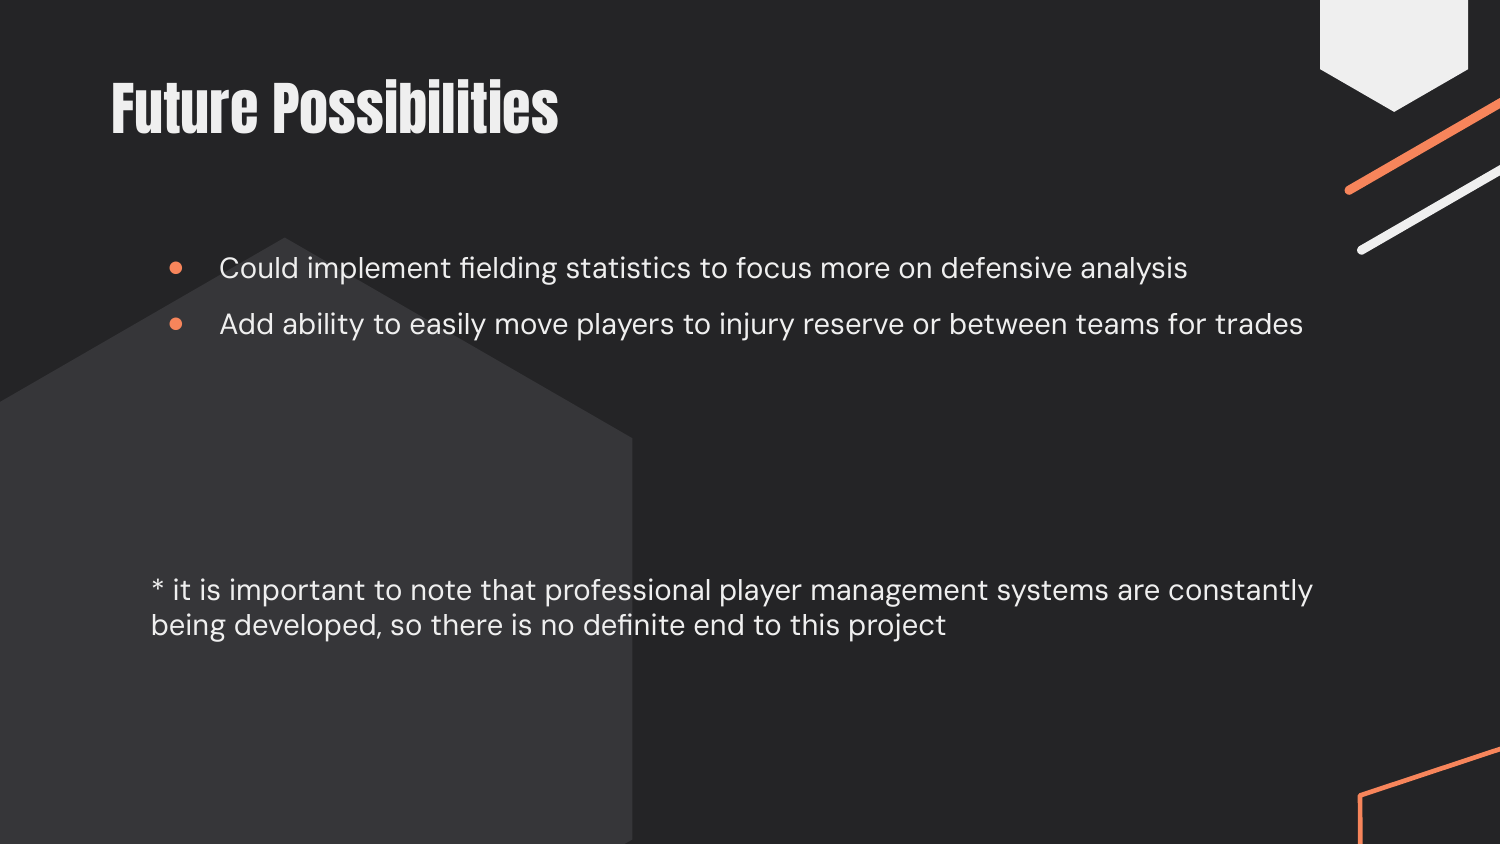

# Future Possibilities
Could implement fielding statistics to focus more on defensive analysis
Add ability to easily move players to injury reserve or between teams for trades
* it is important to note that professional player management systems are constantly being developed, so there is no definite end to this project